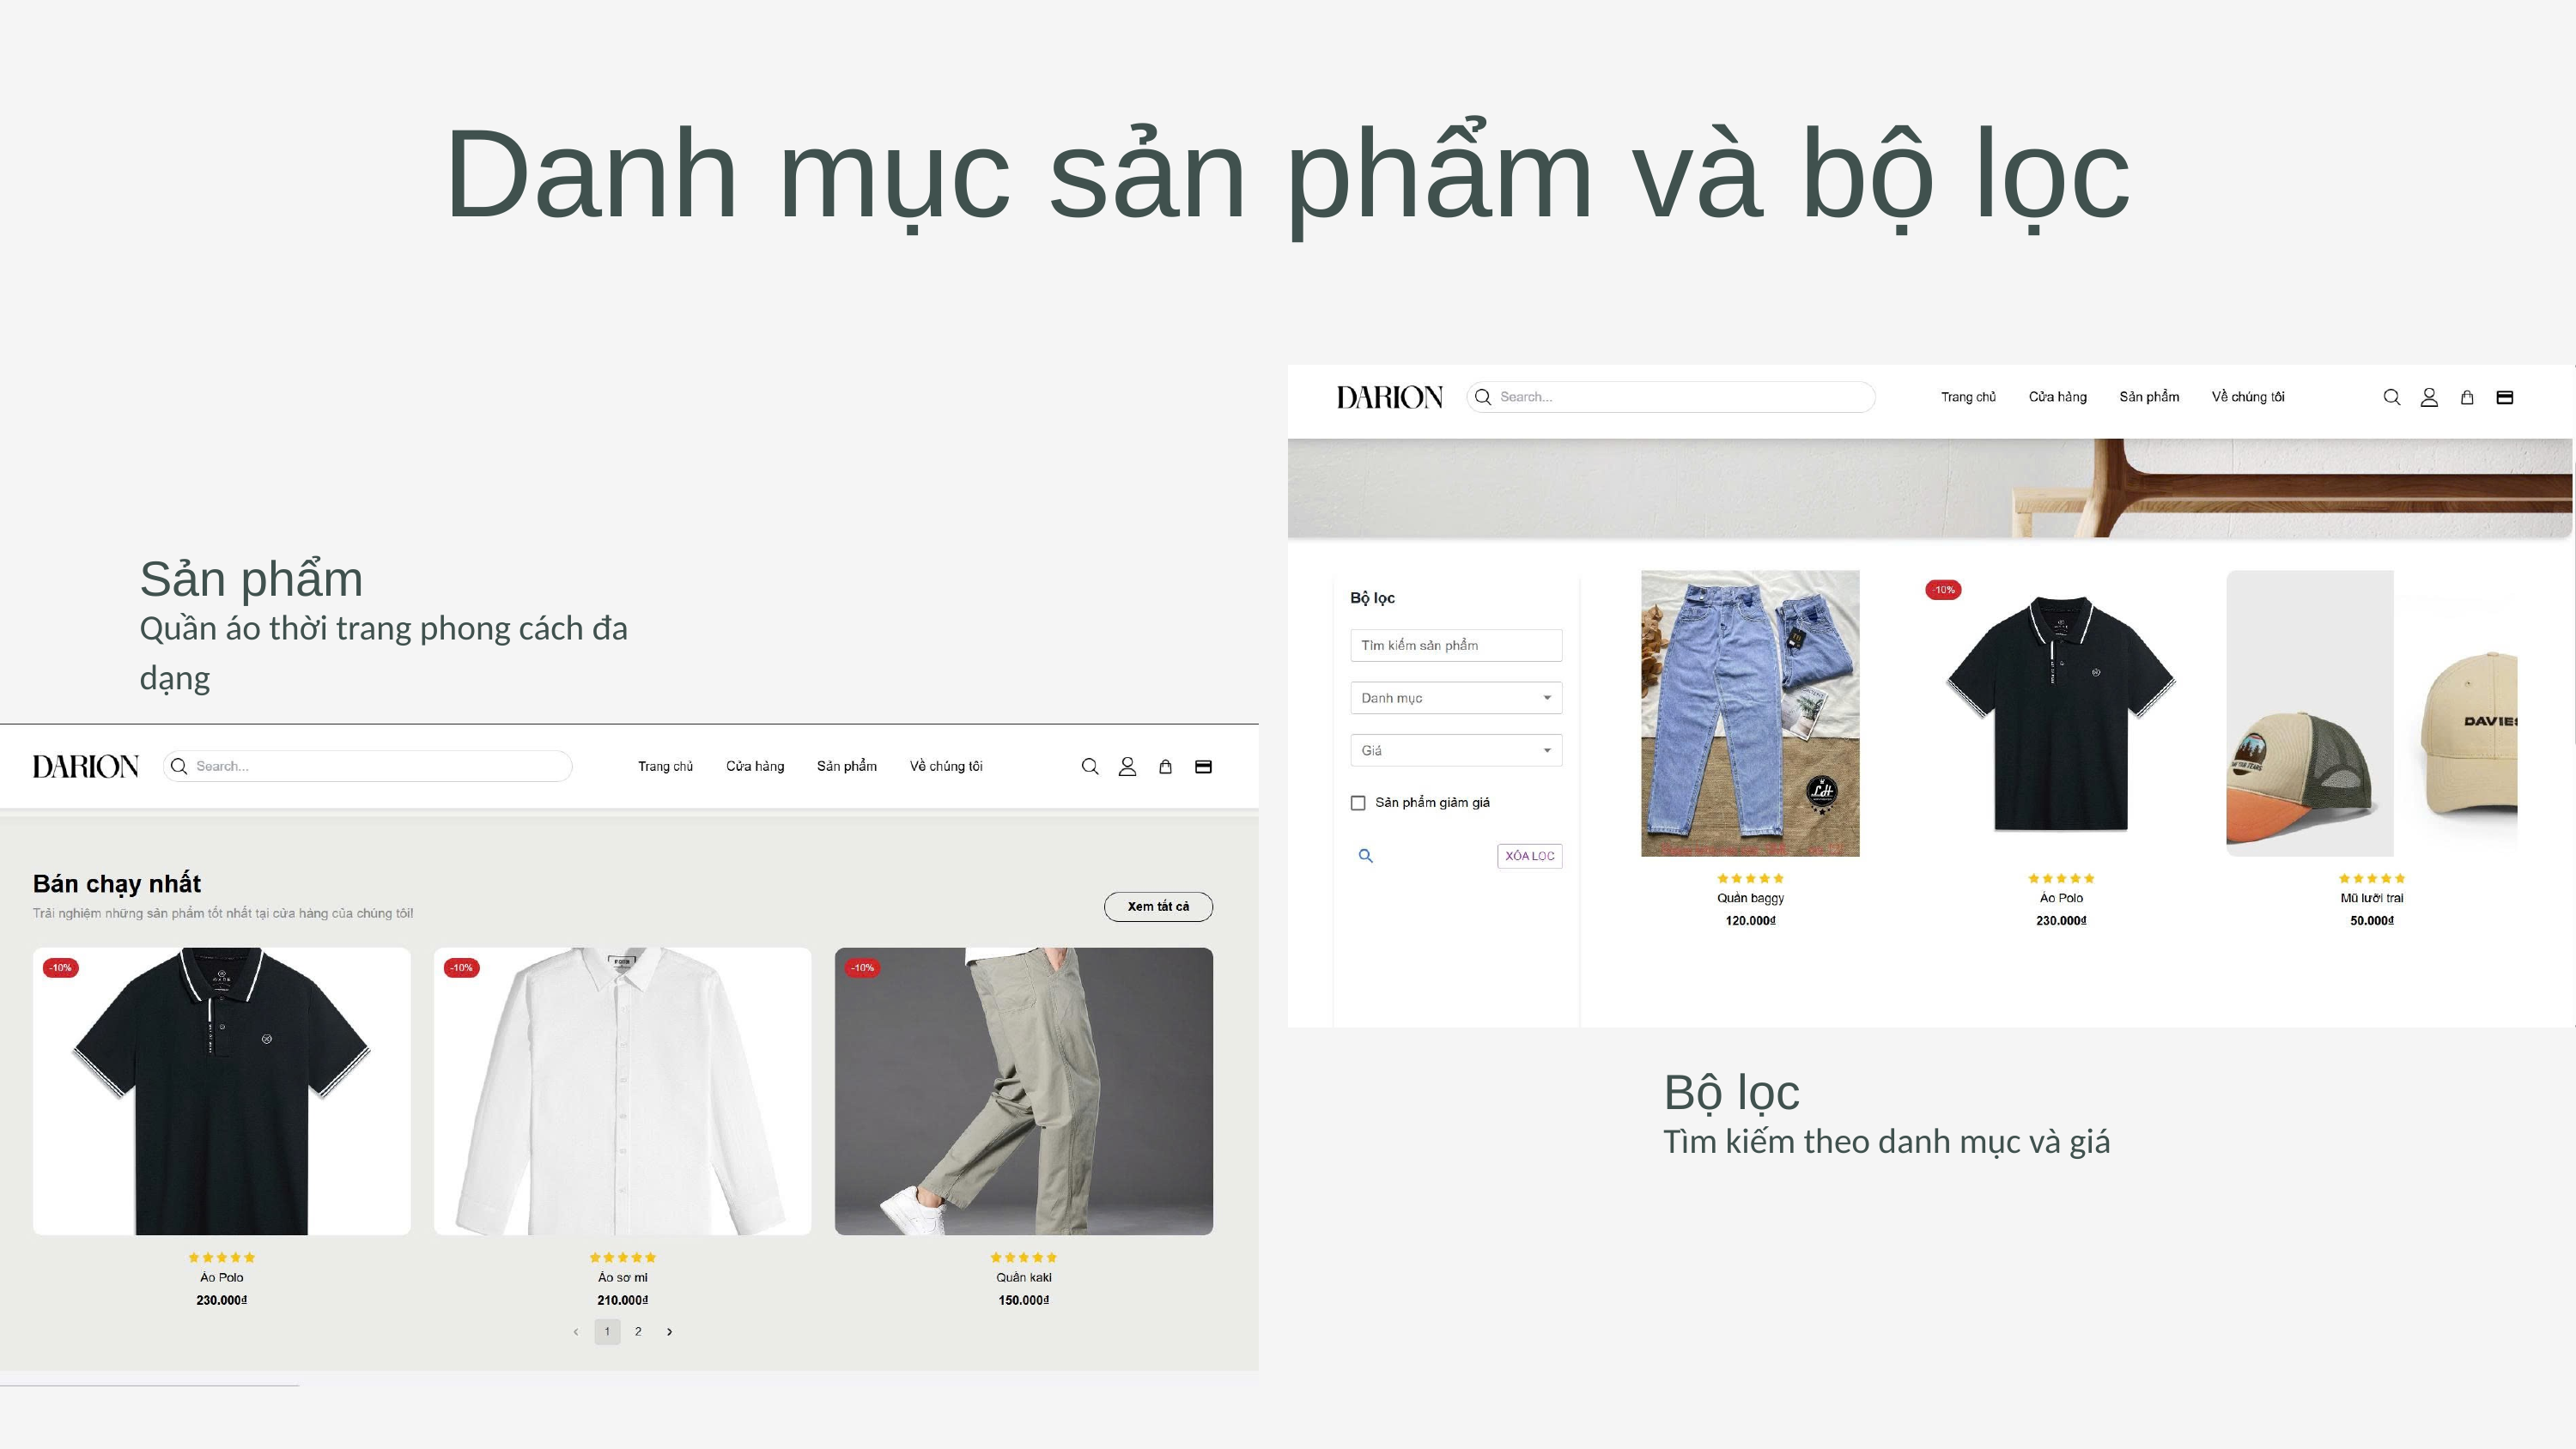

Danh mục sản phẩm và bộ lọc

Sản phẩm
Quần áo thời trang phong cách đa dạng

Bộ lọc
Tìm kiếm theo danh mục và giá